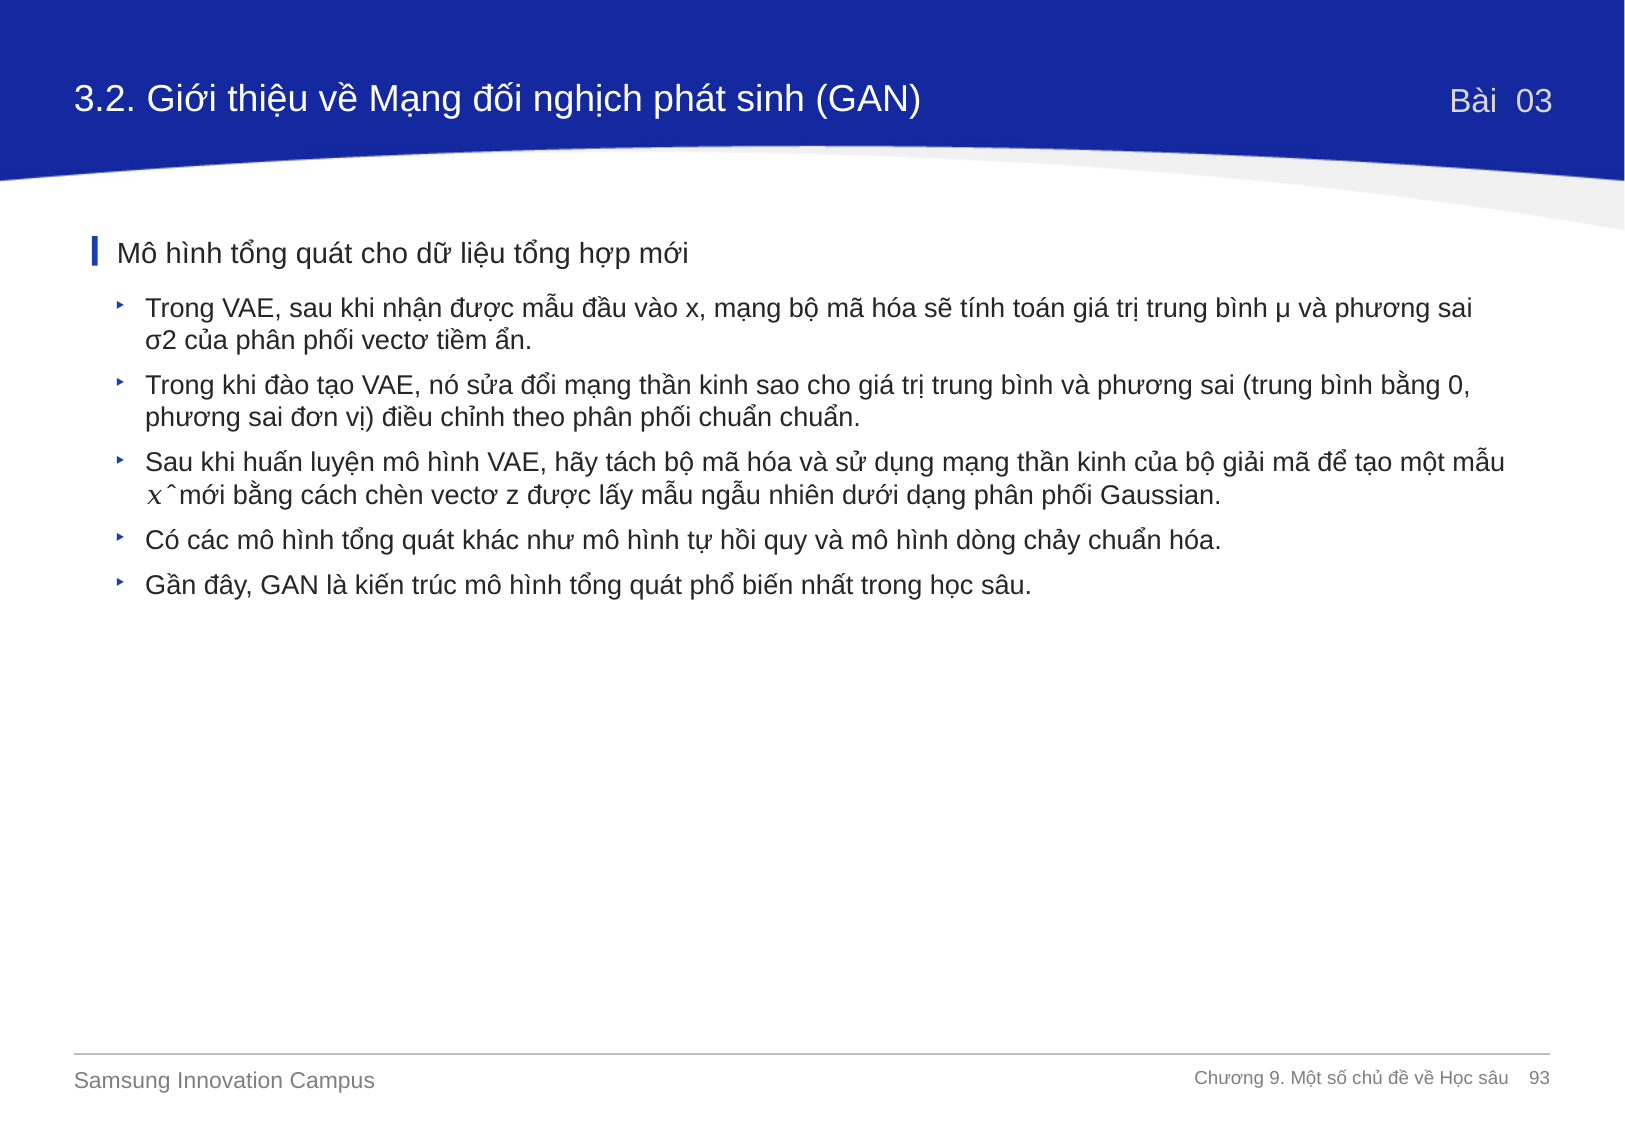

3.2. Giới thiệu về Mạng đối nghịch phát sinh (GAN)
Bài  03
Mô hình tổng quát cho dữ liệu tổng hợp mới

Trong VAE, sau khi nhận được mẫu đầu vào x, mạng bộ mã hóa sẽ tính toán giá trị trung bình μ và phương sai σ2 của phân phối vectơ tiềm ẩn.
Trong khi đào tạo VAE, nó sửa đổi mạng thần kinh sao cho giá trị trung bình và phương sai (trung bình bằng 0, phương sai đơn vị) điều chỉnh theo phân phối chuẩn chuẩn.
Sau khi huấn luyện mô hình VAE, hãy tách bộ mã hóa và sử dụng mạng thần kinh của bộ giải mã để tạo một mẫu 𝑥 ̂ mới bằng cách chèn vectơ z được lấy mẫu ngẫu nhiên dưới dạng phân phối Gaussian.
Có các mô hình tổng quát khác như mô hình tự hồi quy và mô hình dòng chảy chuẩn hóa.
Gần đây, GAN là kiến trúc mô hình tổng quát phổ biến nhất trong học sâu.